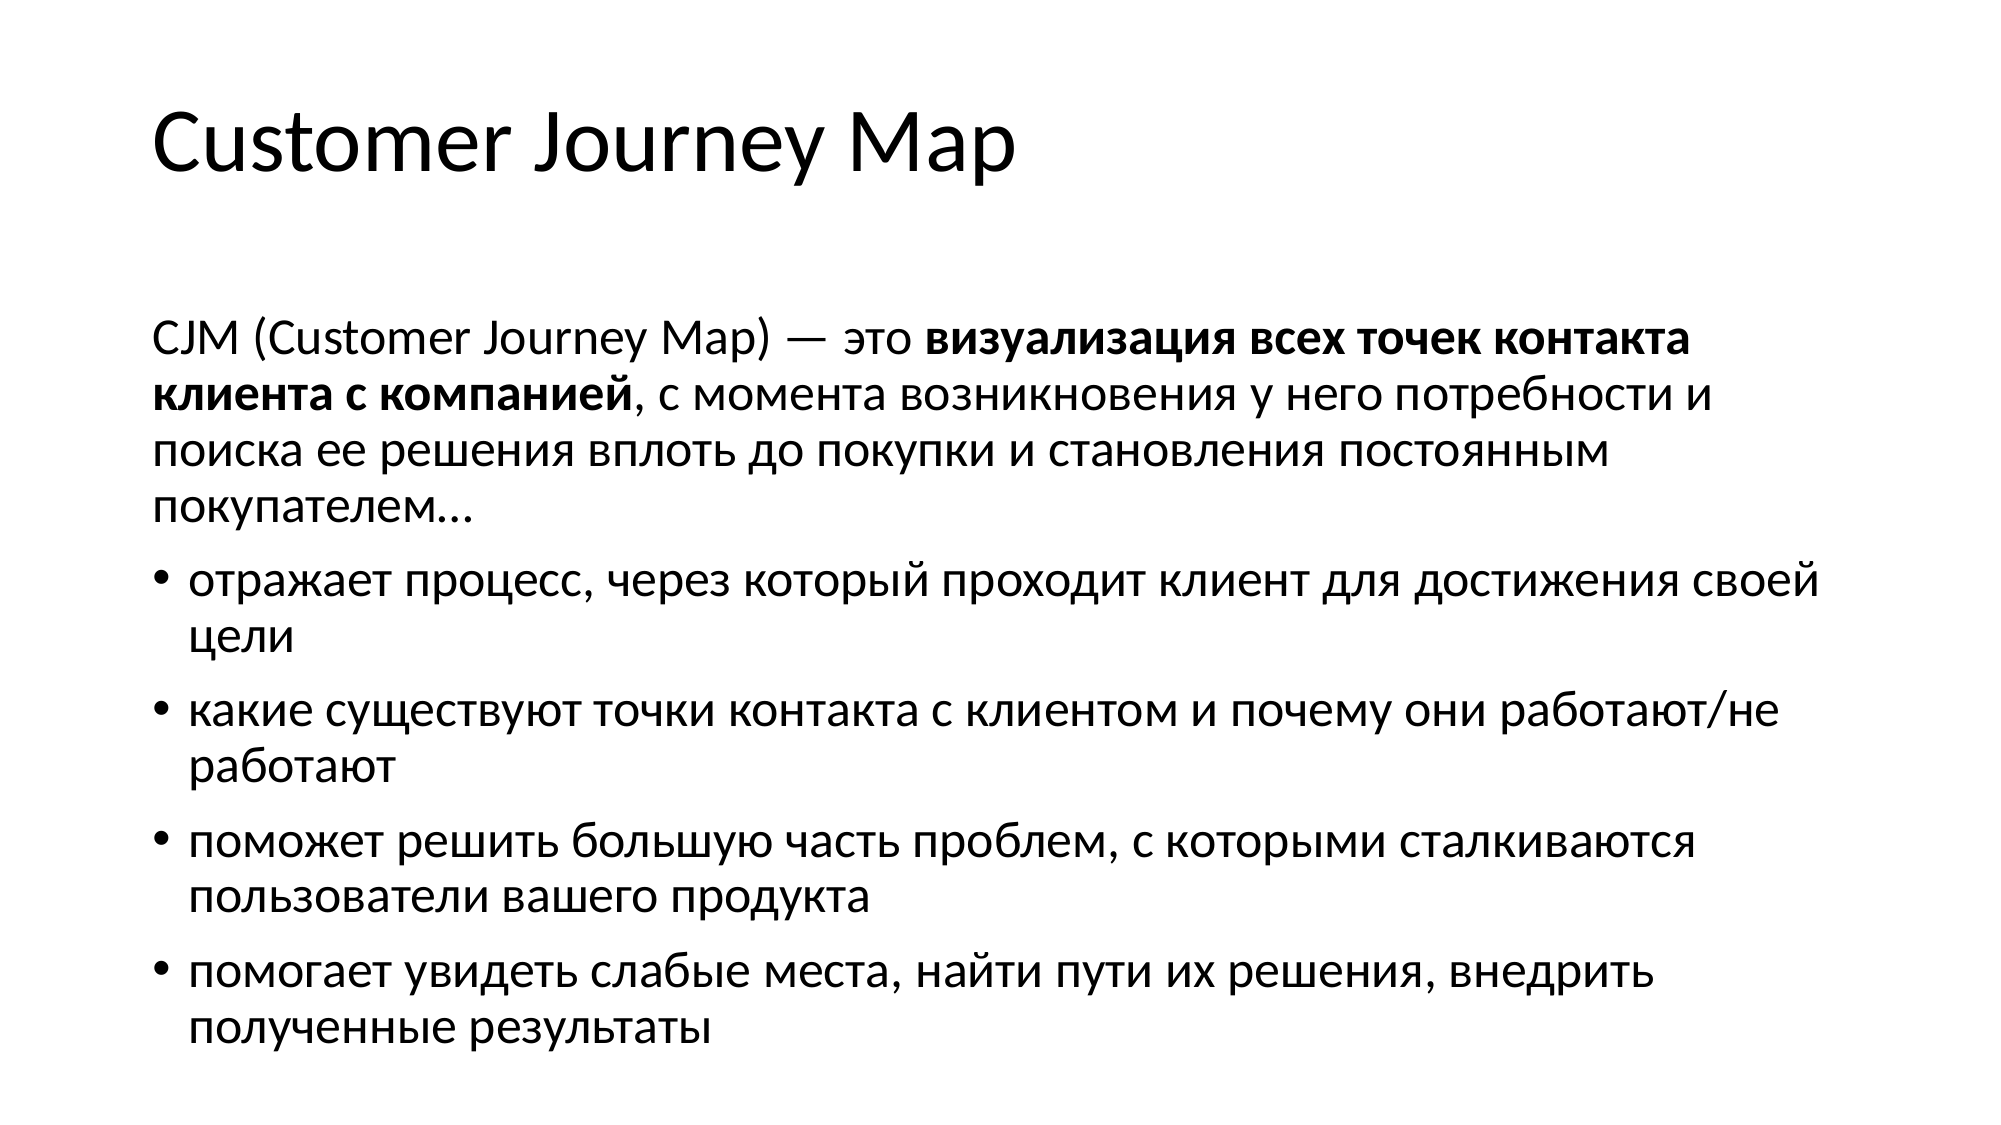

# Customer Journey Map
CJM (Customer Journey Map) — это визуализация всех точек контакта клиента с компанией, с момента возникновения у него потребности и поиска ее решения вплоть до покупки и становления постоянным покупателем…
отражает процесс, через который проходит клиент для достижения своей цели
какие существуют точки контакта с клиентом и почему они работают/не работают
поможет решить большую часть проблем, с которыми сталкиваются пользователи вашего продукта
помогает увидеть слабые места, найти пути их решения, внедрить полученные результаты